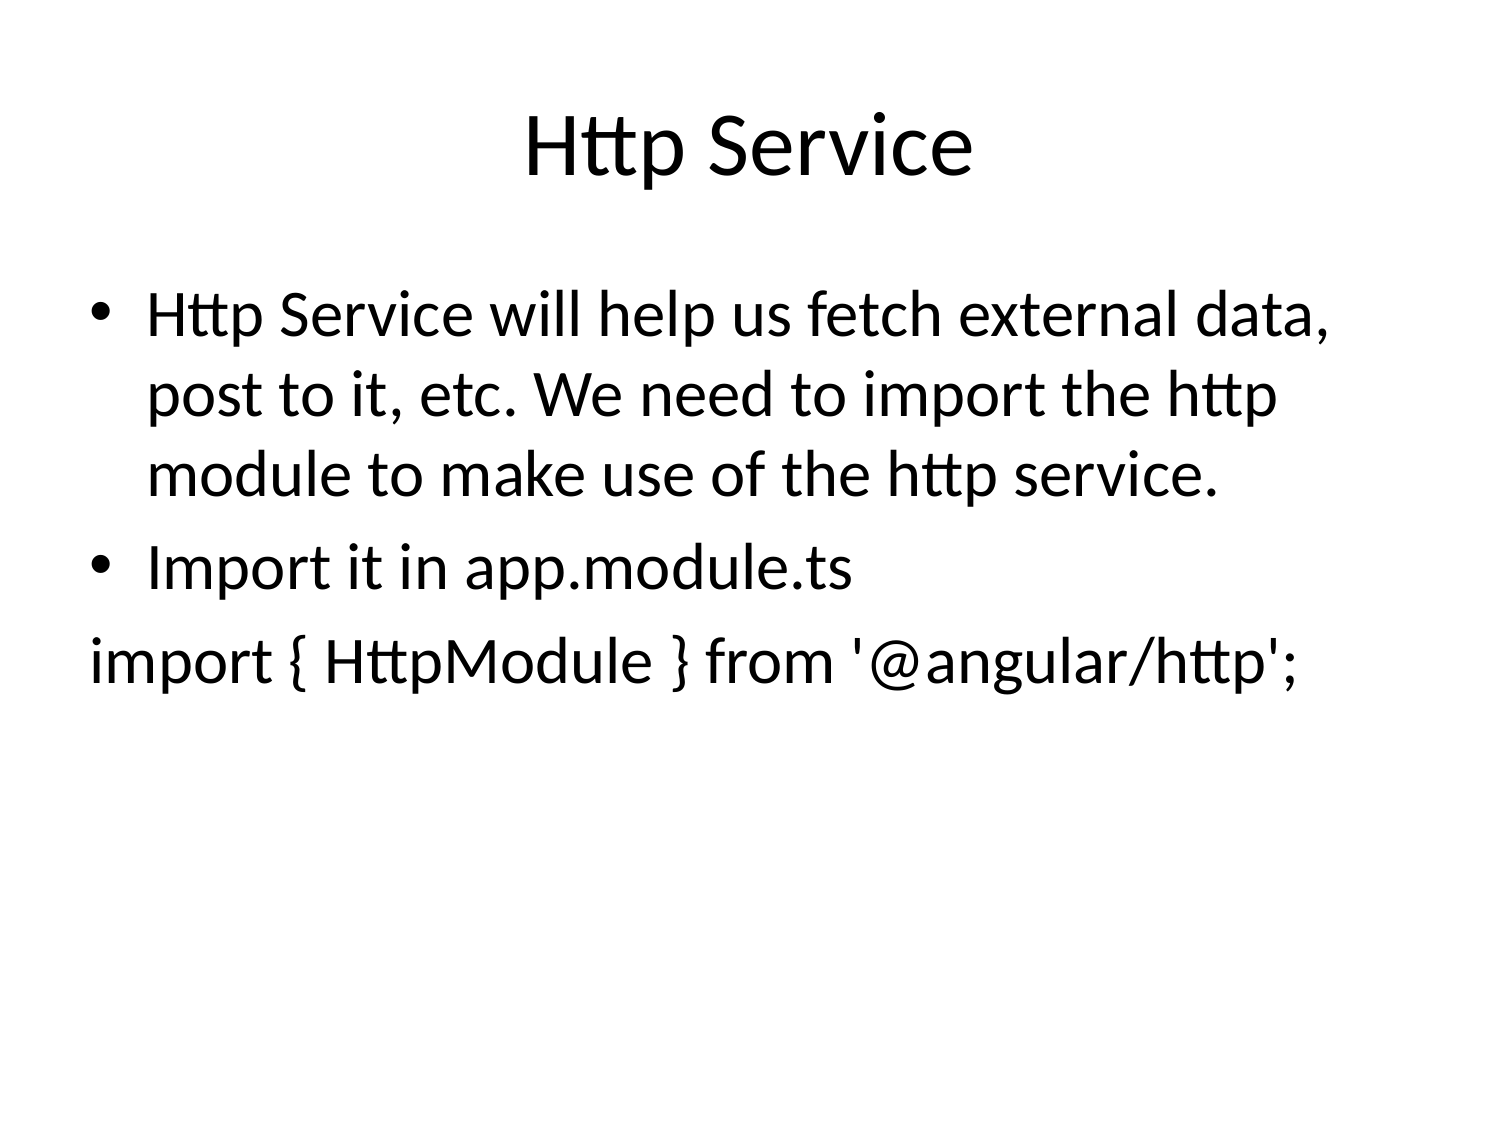

# Http Service
Http Service will help us fetch external data, post to it, etc. We need to import the http module to make use of the http service.
Import it in app.module.ts
import { HttpModule } from '@angular/http';